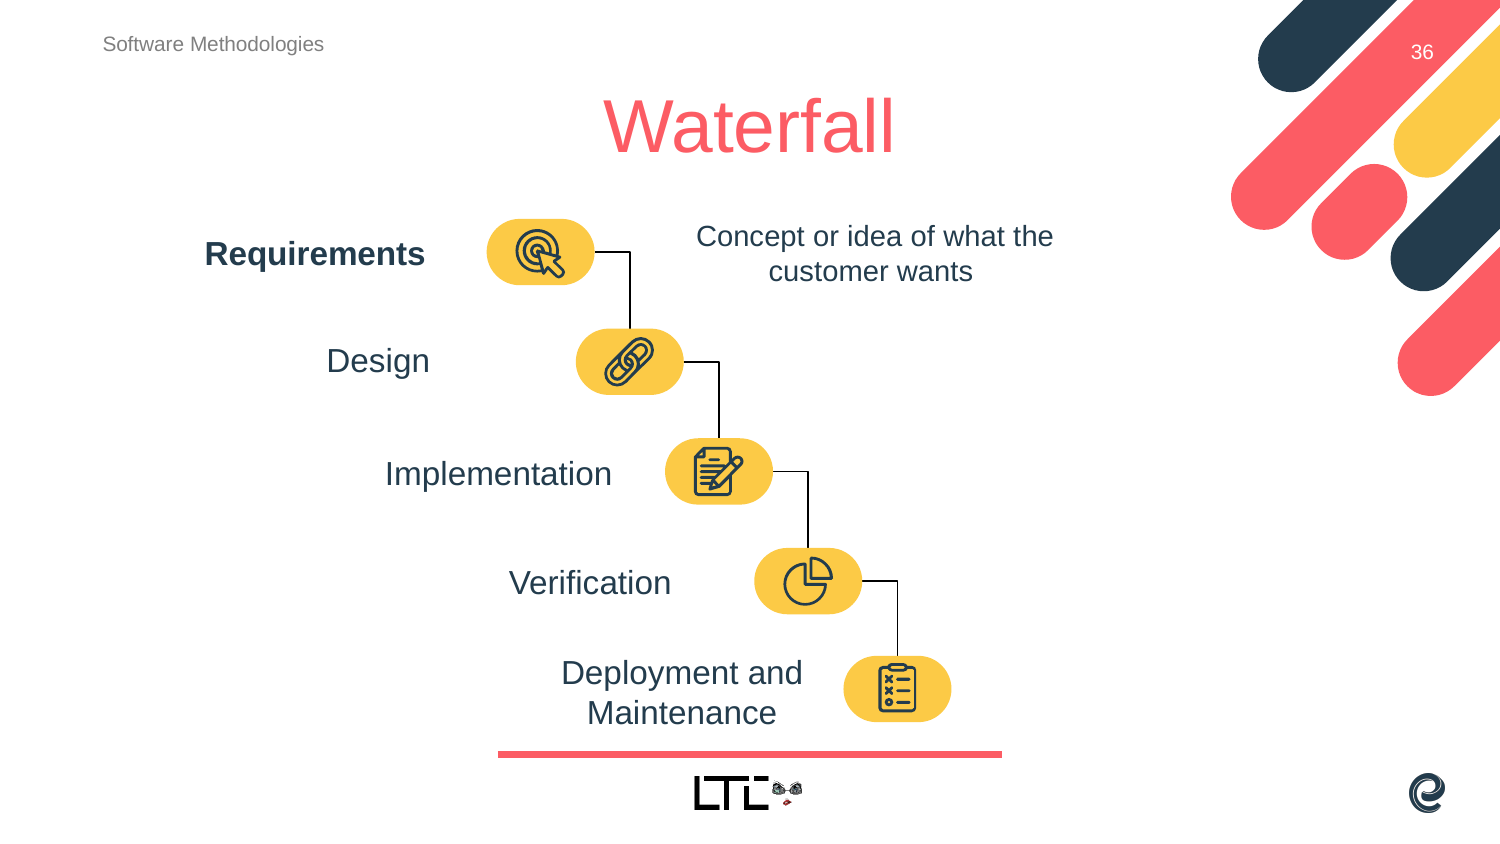

Software Methodologies
36
# Waterfall
Requirements
Concept or idea of what the customer wants

Design

Implementation

Verification

Deployment and Maintenance